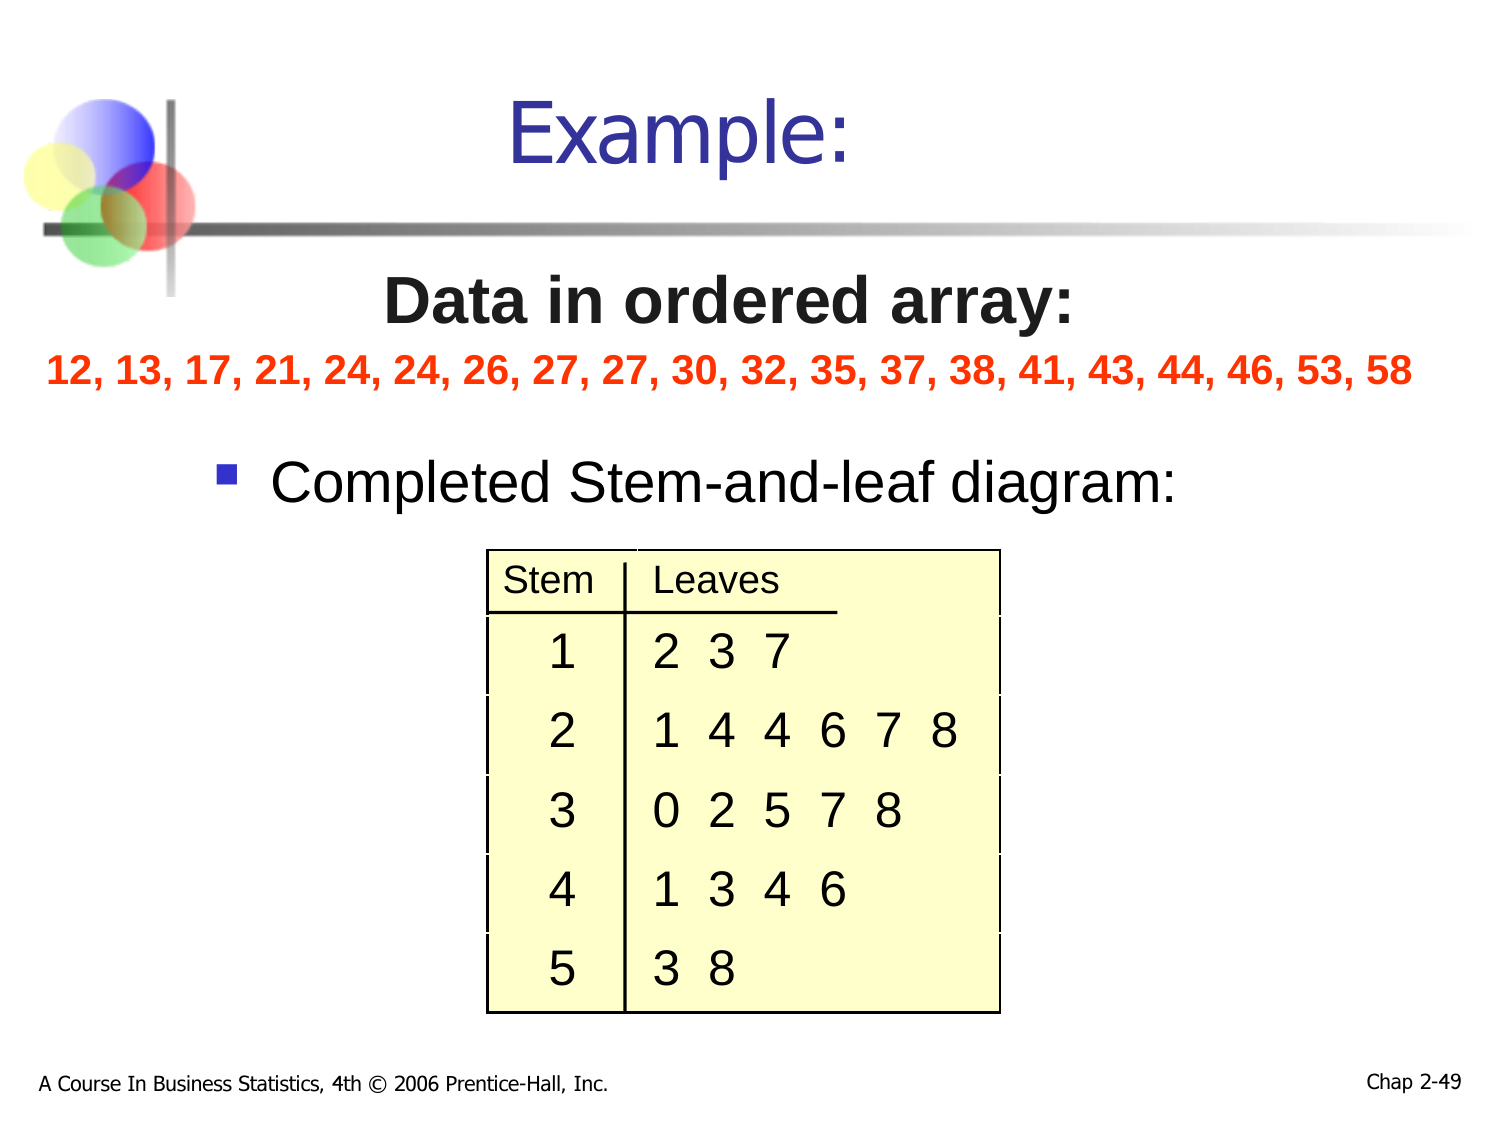

# Example:
Data in ordered array:
12, 13, 17, 21, 24, 24, 26, 27, 27, 30, 32, 35, 37, 38, 41, 43, 44, 46, 53, 58
Completed Stem-and-leaf diagram:
| Stem | Leaves |
| --- | --- |
| 1 | 2 3 7 |
| 2 | 1 4 4 6 7 8 |
| 3 | 0 2 5 7 8 |
| 4 | 1 3 4 6 |
| 5 | 3 8 |

A Course In Business Statistics, 4th © 2006 Prentice-Hall, Inc.
Chap 2-49